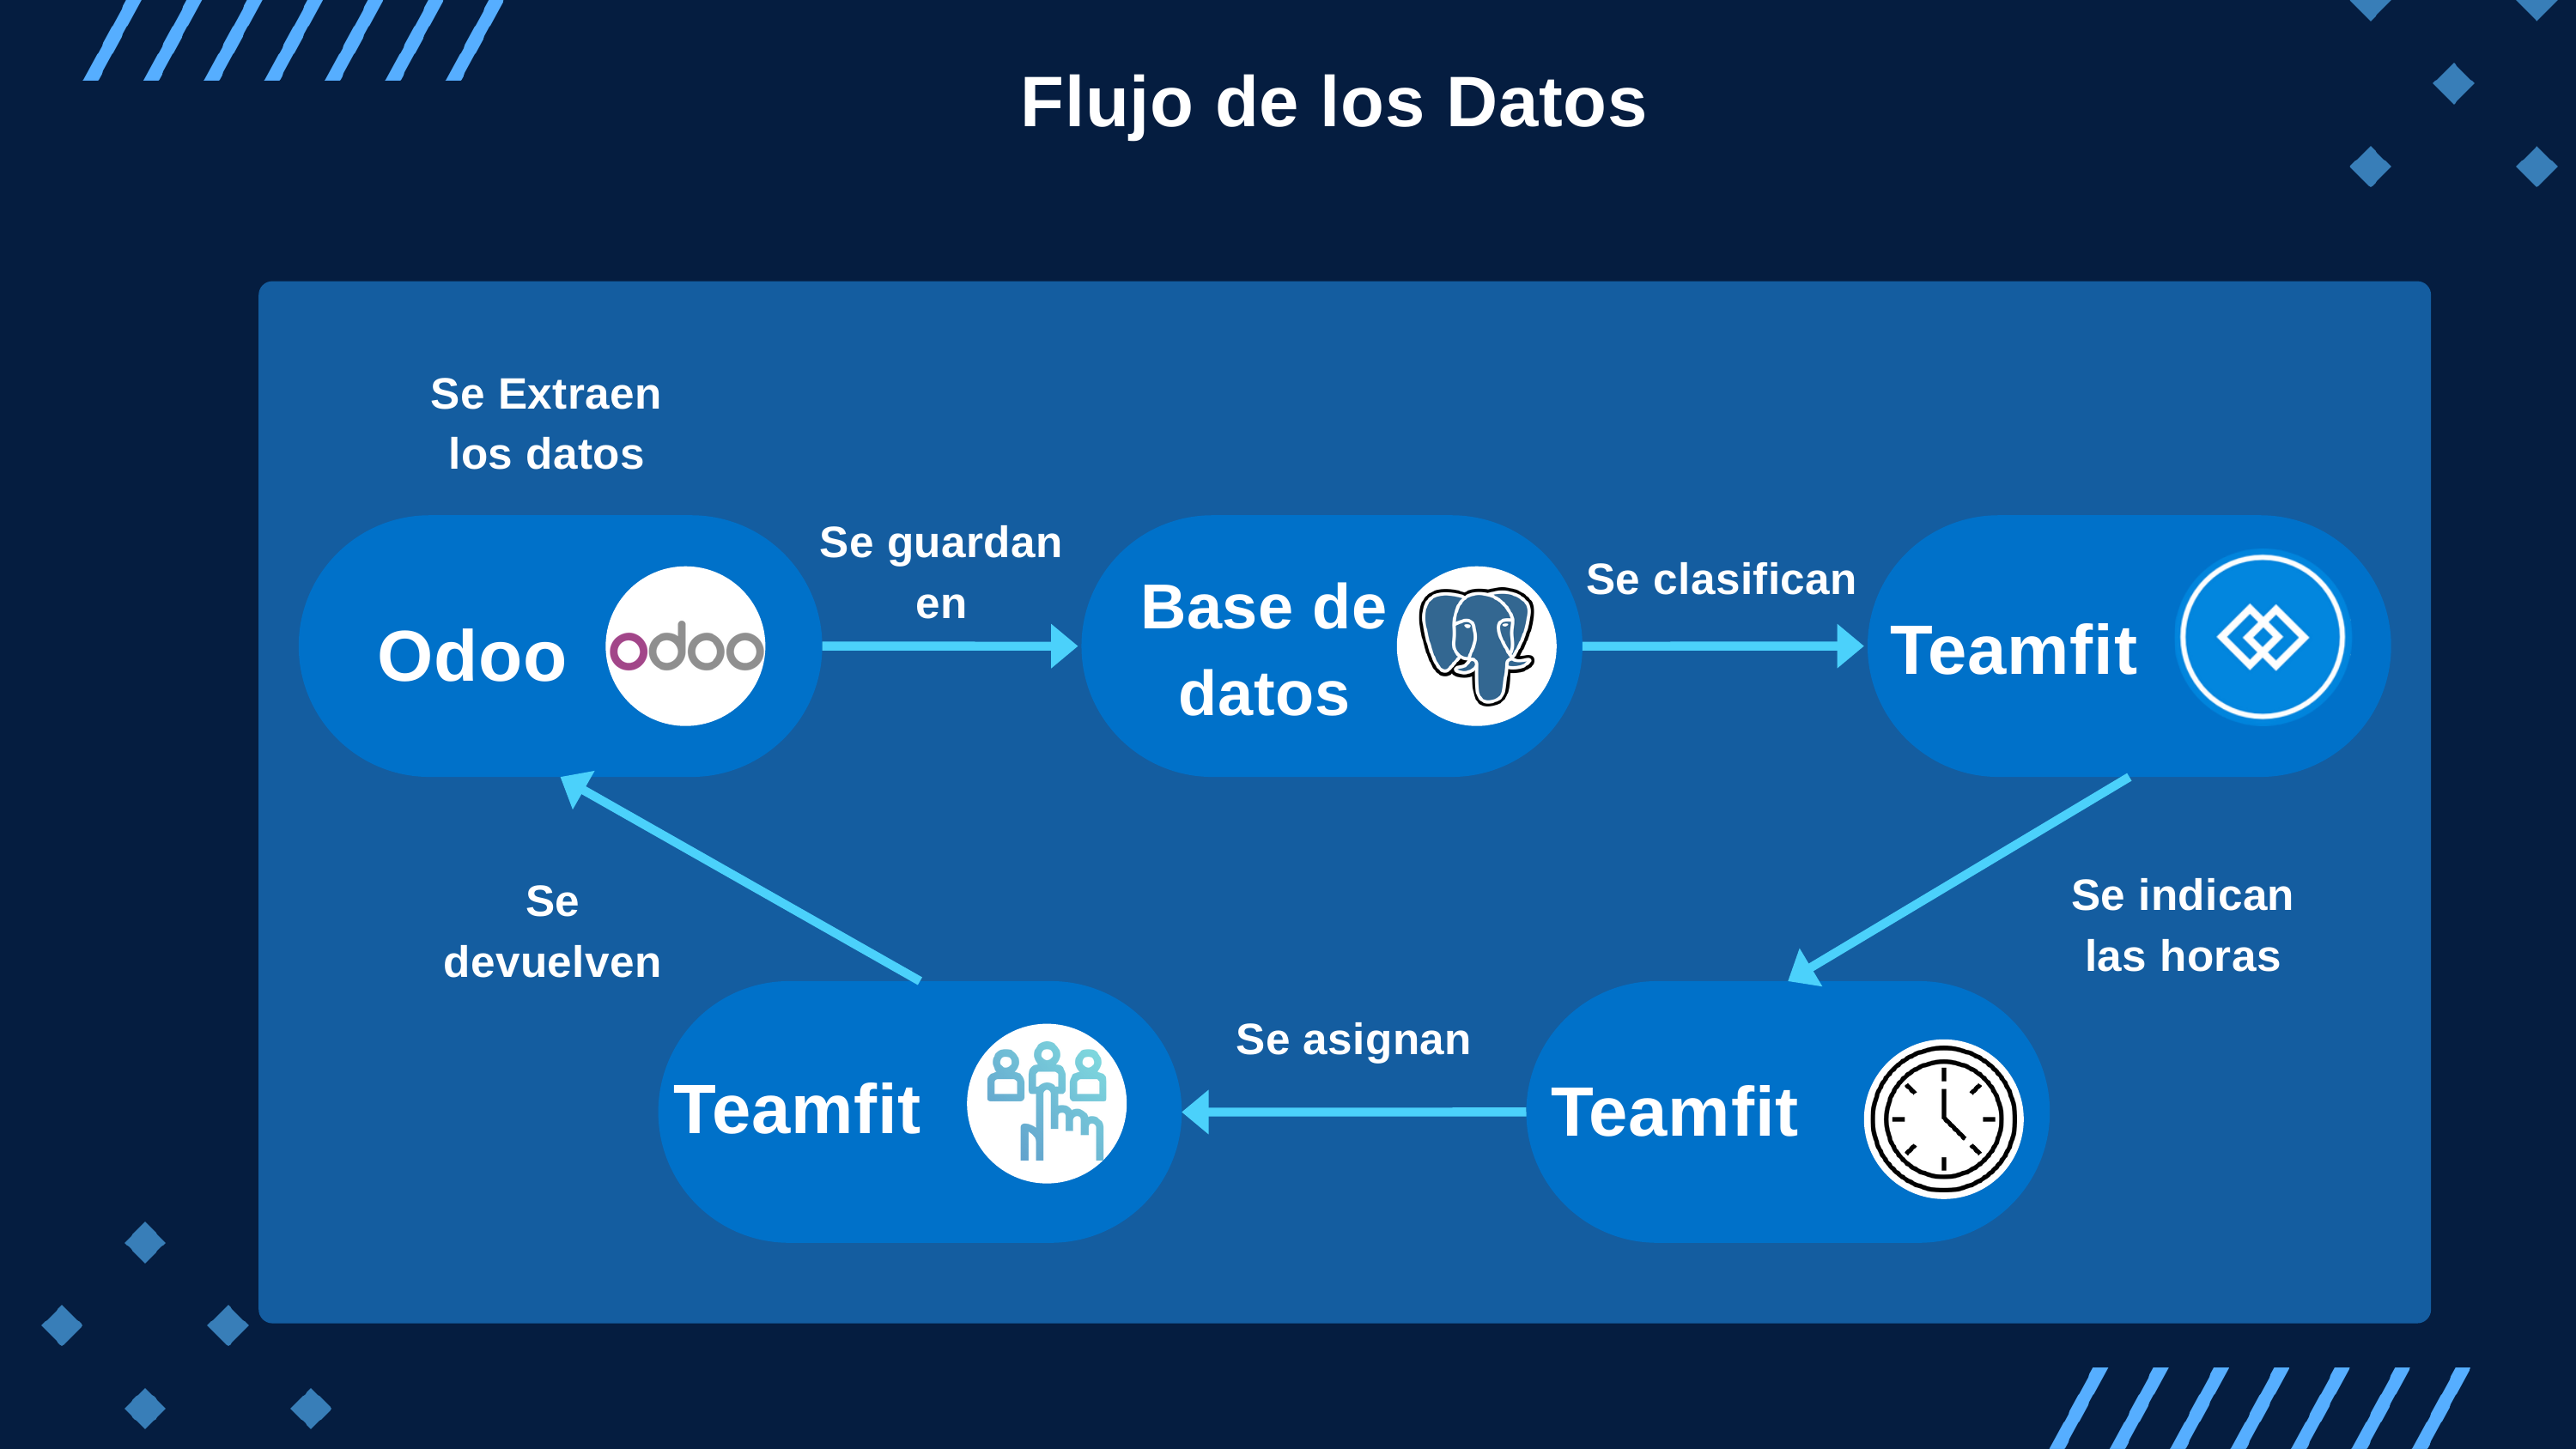

Flujo de los Datos

Se Extraen los datos
Se guardan en

Se clasifican

Base de datos

Teamfit
Odoo

Se indican las horas
Se devuelven

Se asignan

Teamfit
Teamfit